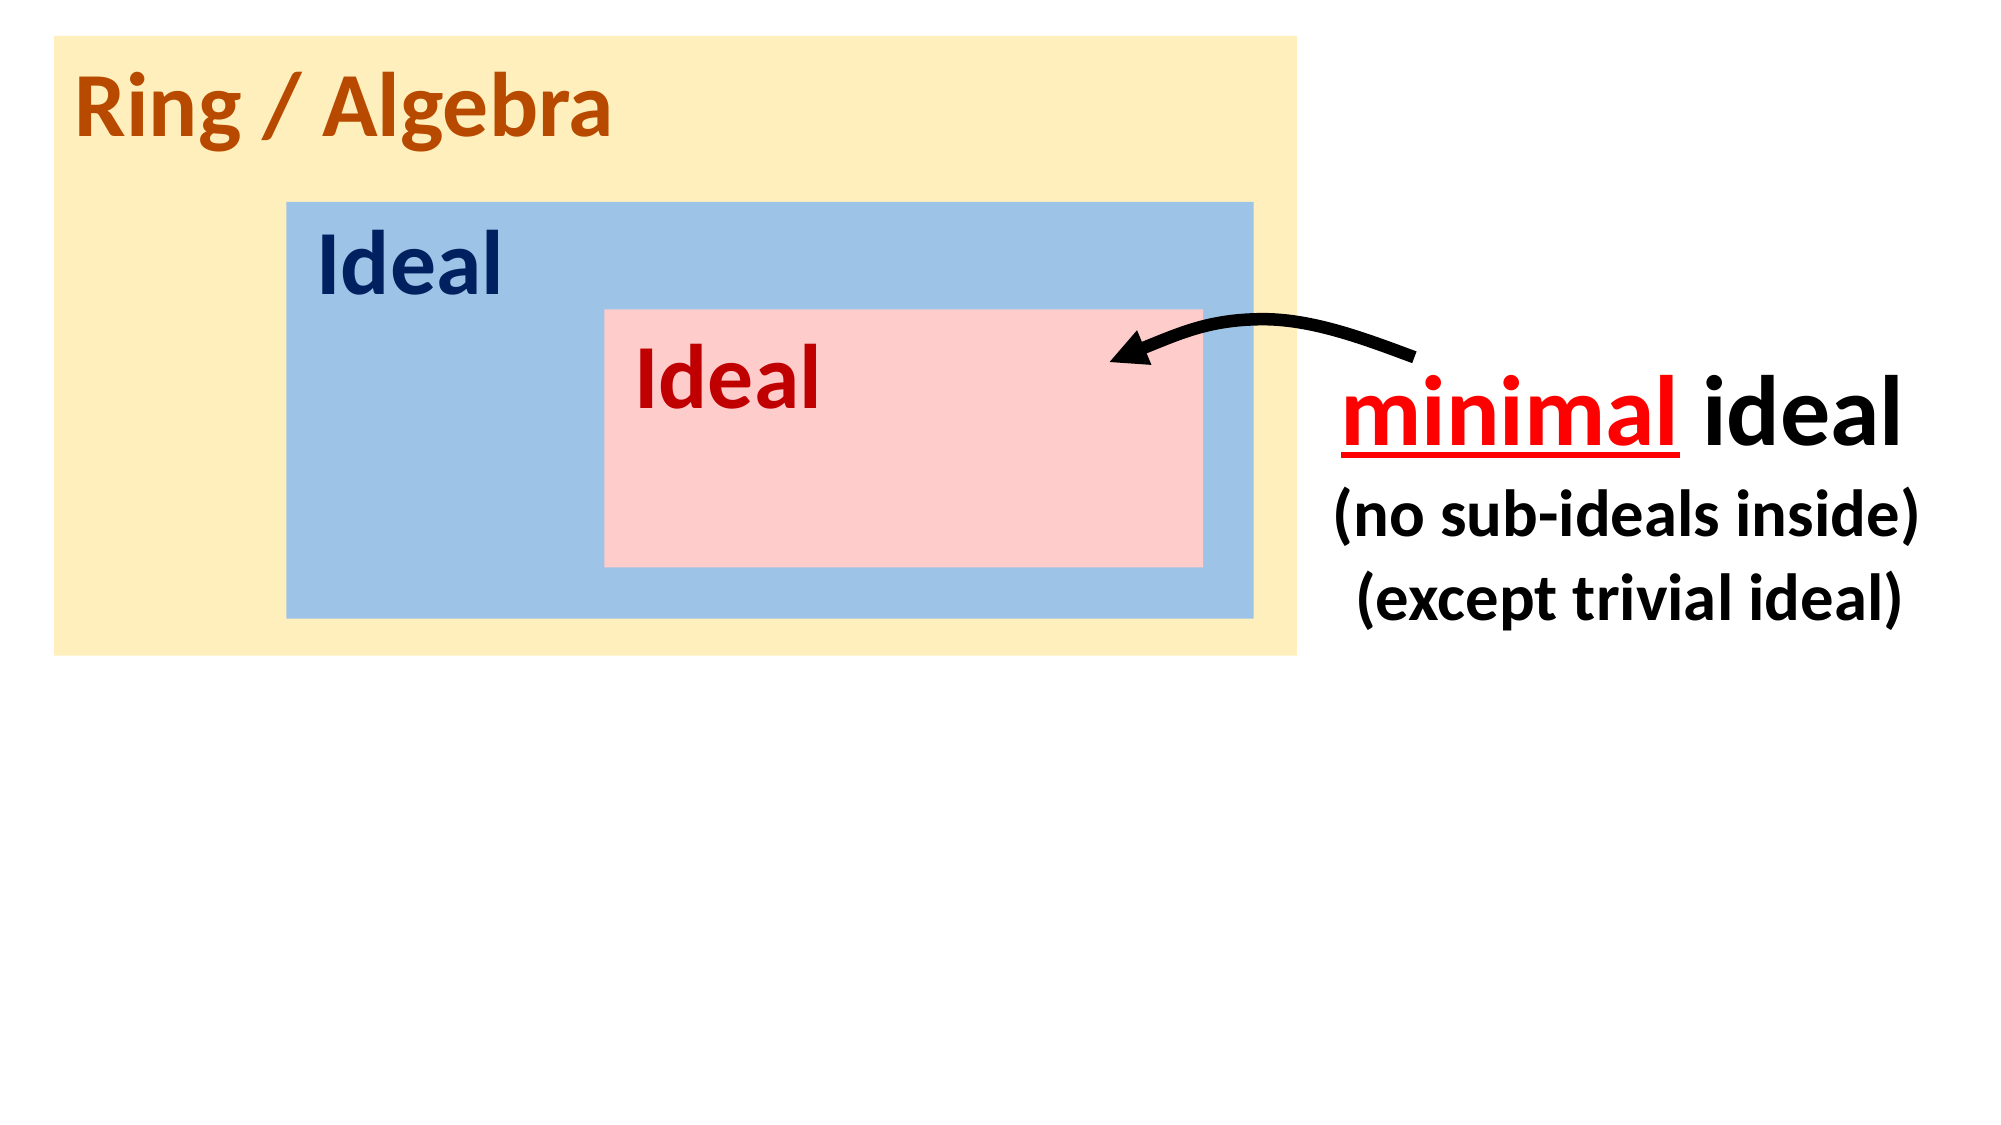

Ring / Algebra
Ideal

Ideal

minimal ideal
(no sub-ideals inside)
(except trivial ideal)